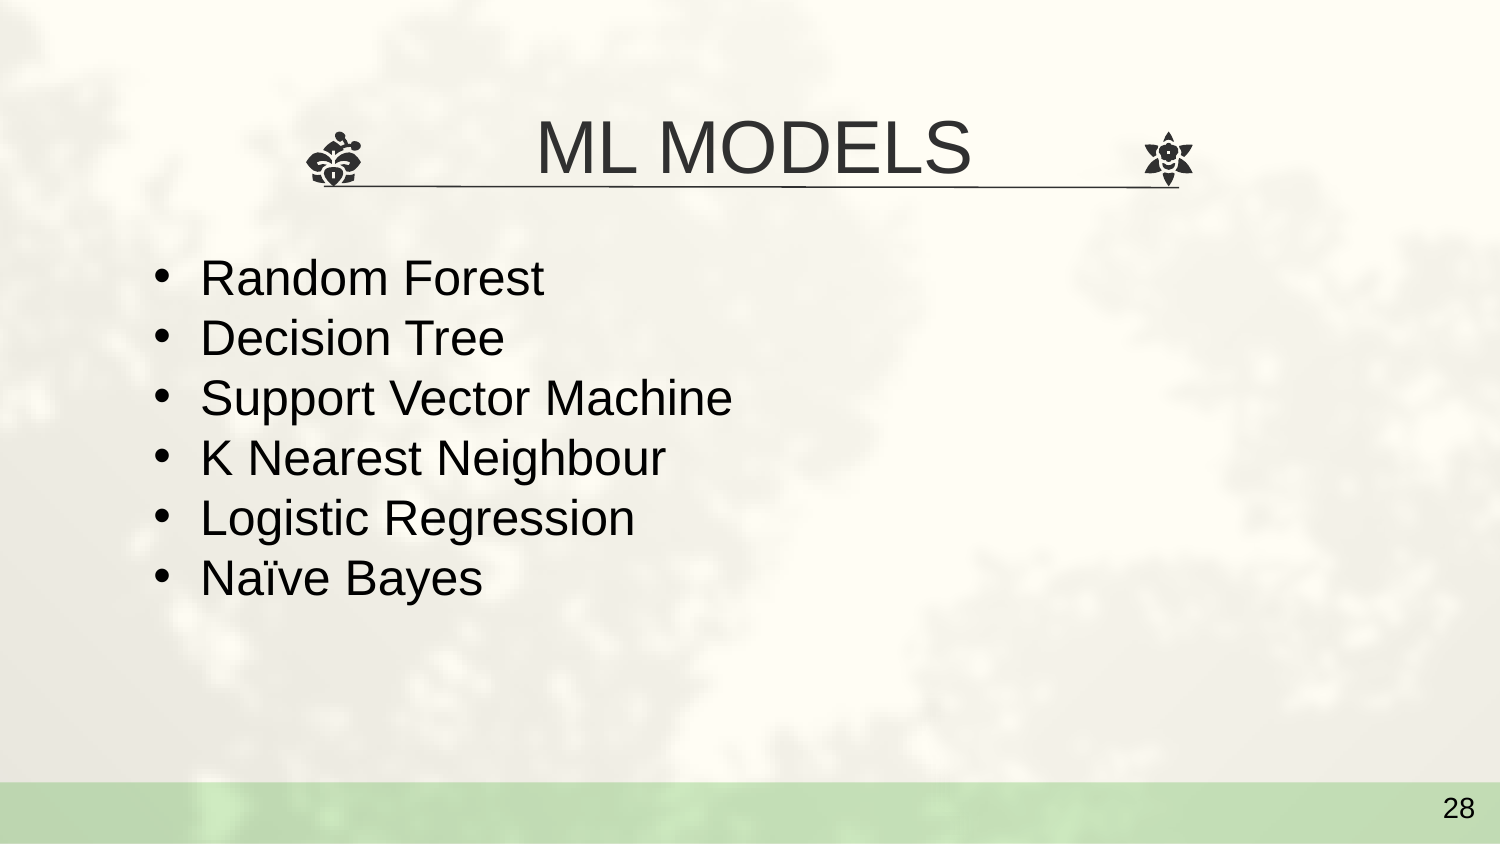

# ML MODELS

Random Forest
Decision Tree
Support Vector Machine
K Nearest Neighbour
Logistic Regression
Naïve Bayes
28